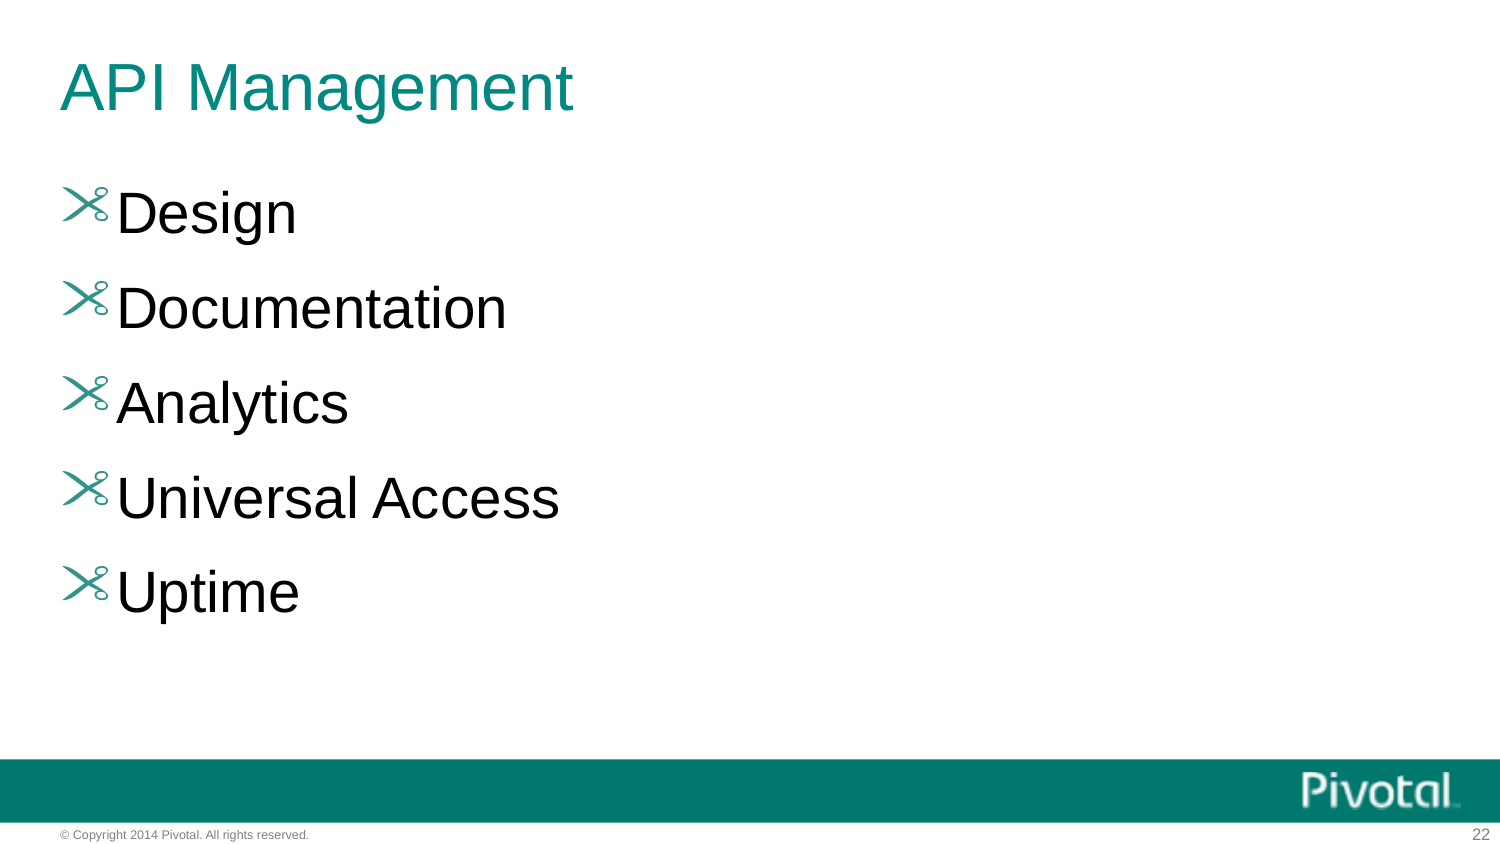

# API Management
Design
Documentation
Analytics
Universal Access
Uptime

22